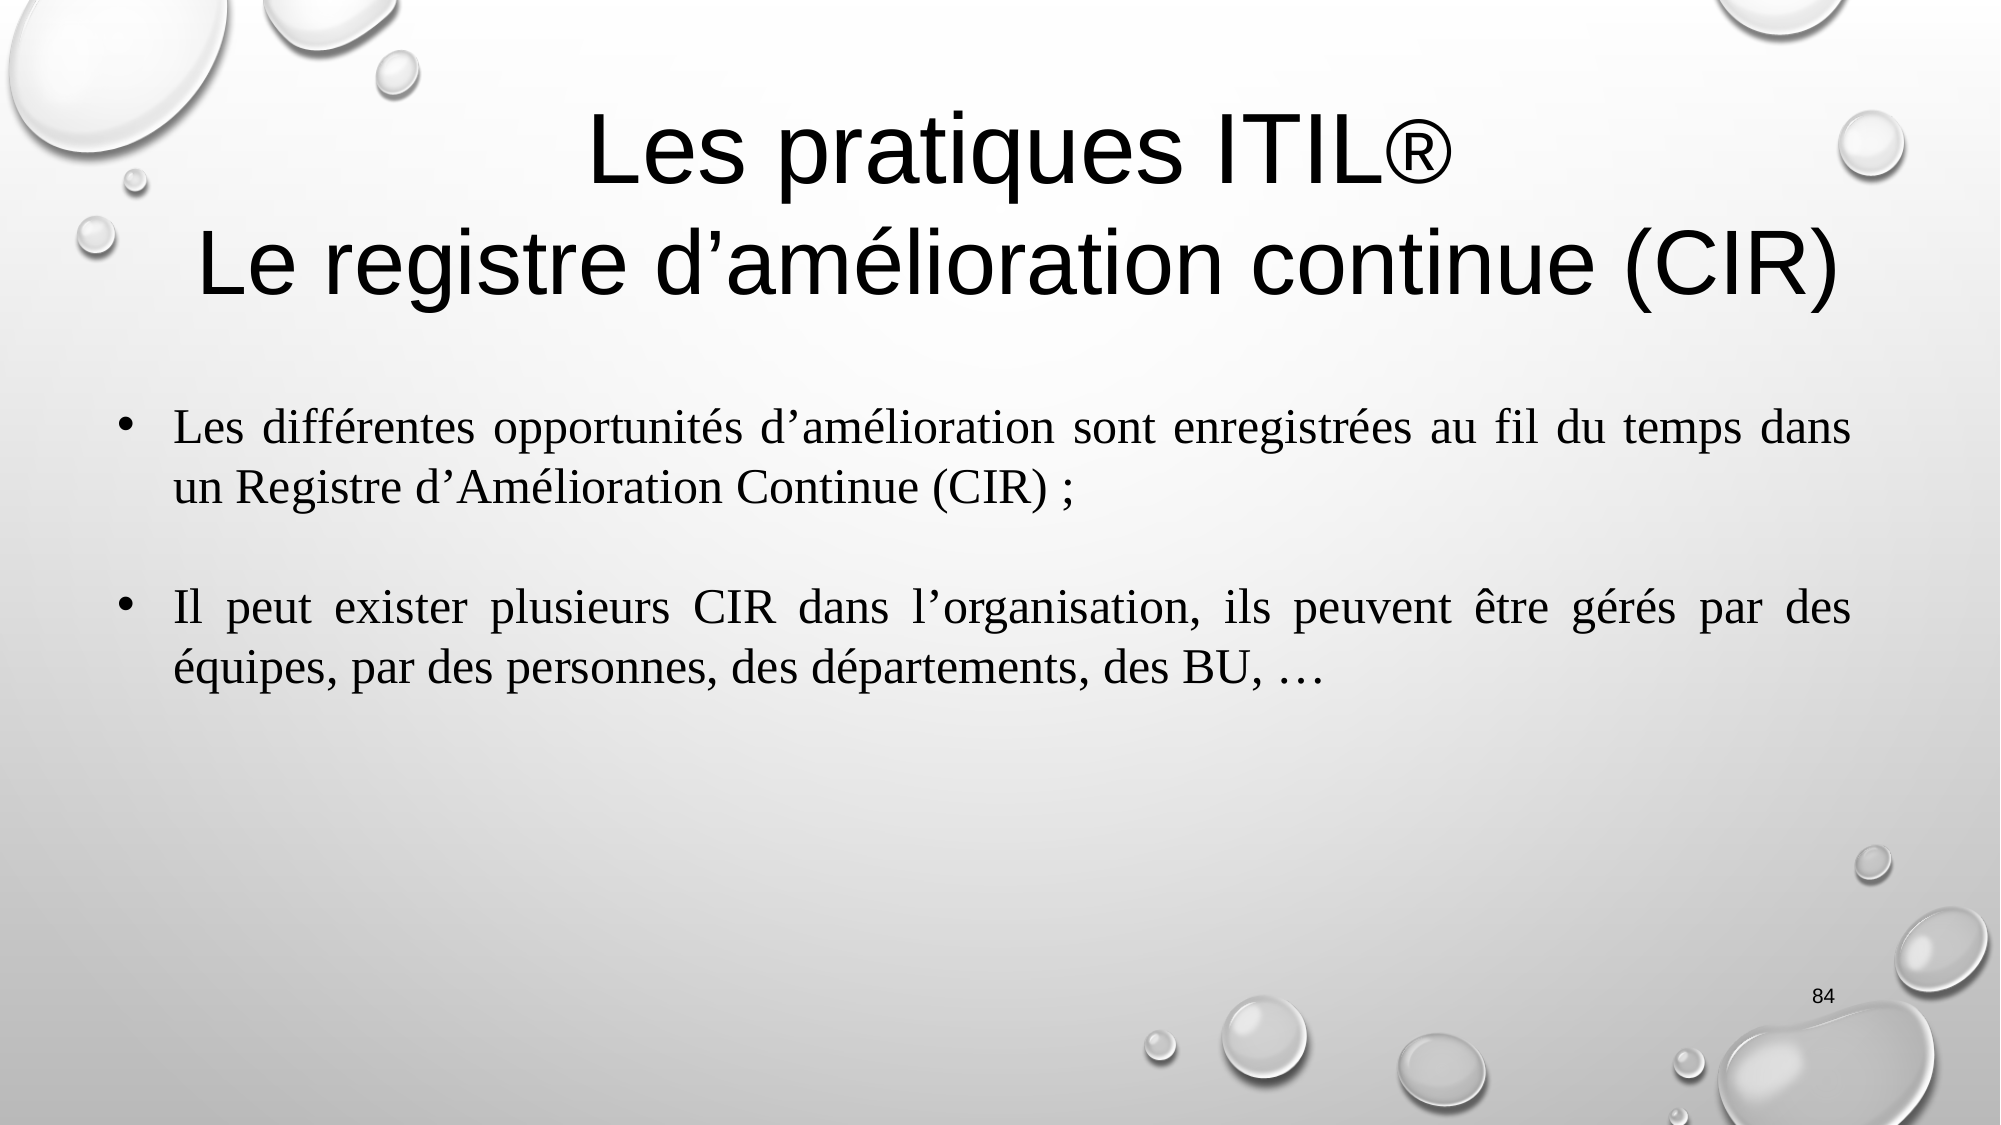

Les pratiques ITIL®
Le registre d’amélioration continue (CIR)

Les différentes opportunités d’amélioration sont enregistrées au fil du temps dans un Registre d’Amélioration Continue (CIR) ;

Il peut exister plusieurs CIR dans l’organisation, ils peuvent être gérés par des équipes, par des personnes, des départements, des BU, …
84